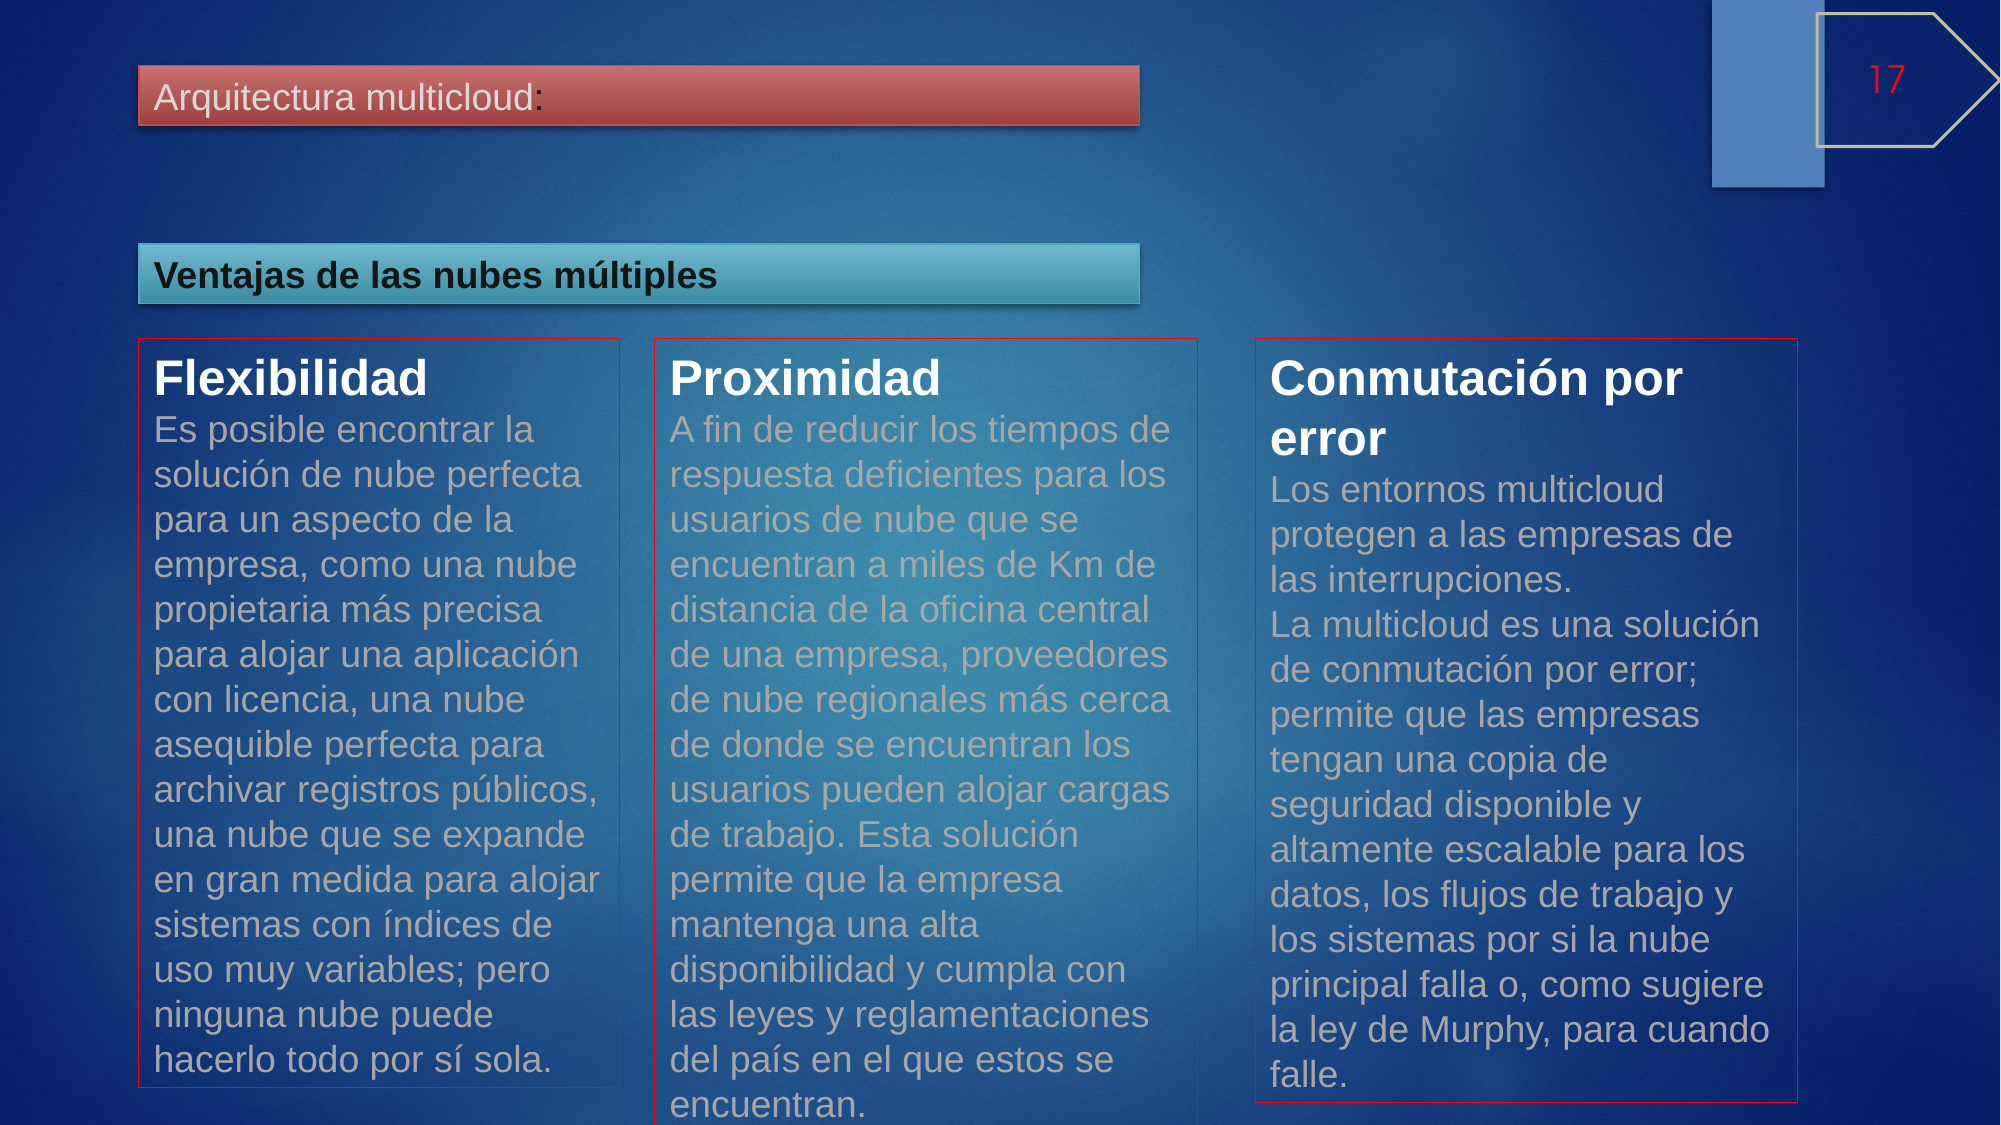

Arquitectura multicloud:
Ventajas de las nubes múltiples
Flexibilidad
Es posible encontrar la solución de nube perfecta para un aspecto de la empresa, como una nube propietaria más precisa para alojar una aplicación con licencia, una nube asequible perfecta para archivar registros públicos, una nube que se expande en gran medida para alojar sistemas con índices de uso muy variables; pero ninguna nube puede hacerlo todo por sí sola.
Proximidad
A fin de reducir los tiempos de respuesta deficientes para los usuarios de nube que se encuentran a miles de Km de distancia de la oficina central de una empresa, proveedores de nube regionales más cerca de donde se encuentran los usuarios pueden alojar cargas de trabajo. Esta solución permite que la empresa mantenga una alta disponibilidad y cumpla con las leyes y reglamentaciones del país en el que estos se encuentran.
Conmutación por error
Los entornos multicloud protegen a las empresas de las interrupciones.
La multicloud es una solución de conmutación por error; permite que las empresas tengan una copia de seguridad disponible y altamente escalable para los datos, los flujos de trabajo y los sistemas por si la nube principal falla o, como sugiere la ley de Murphy, para cuando falle.